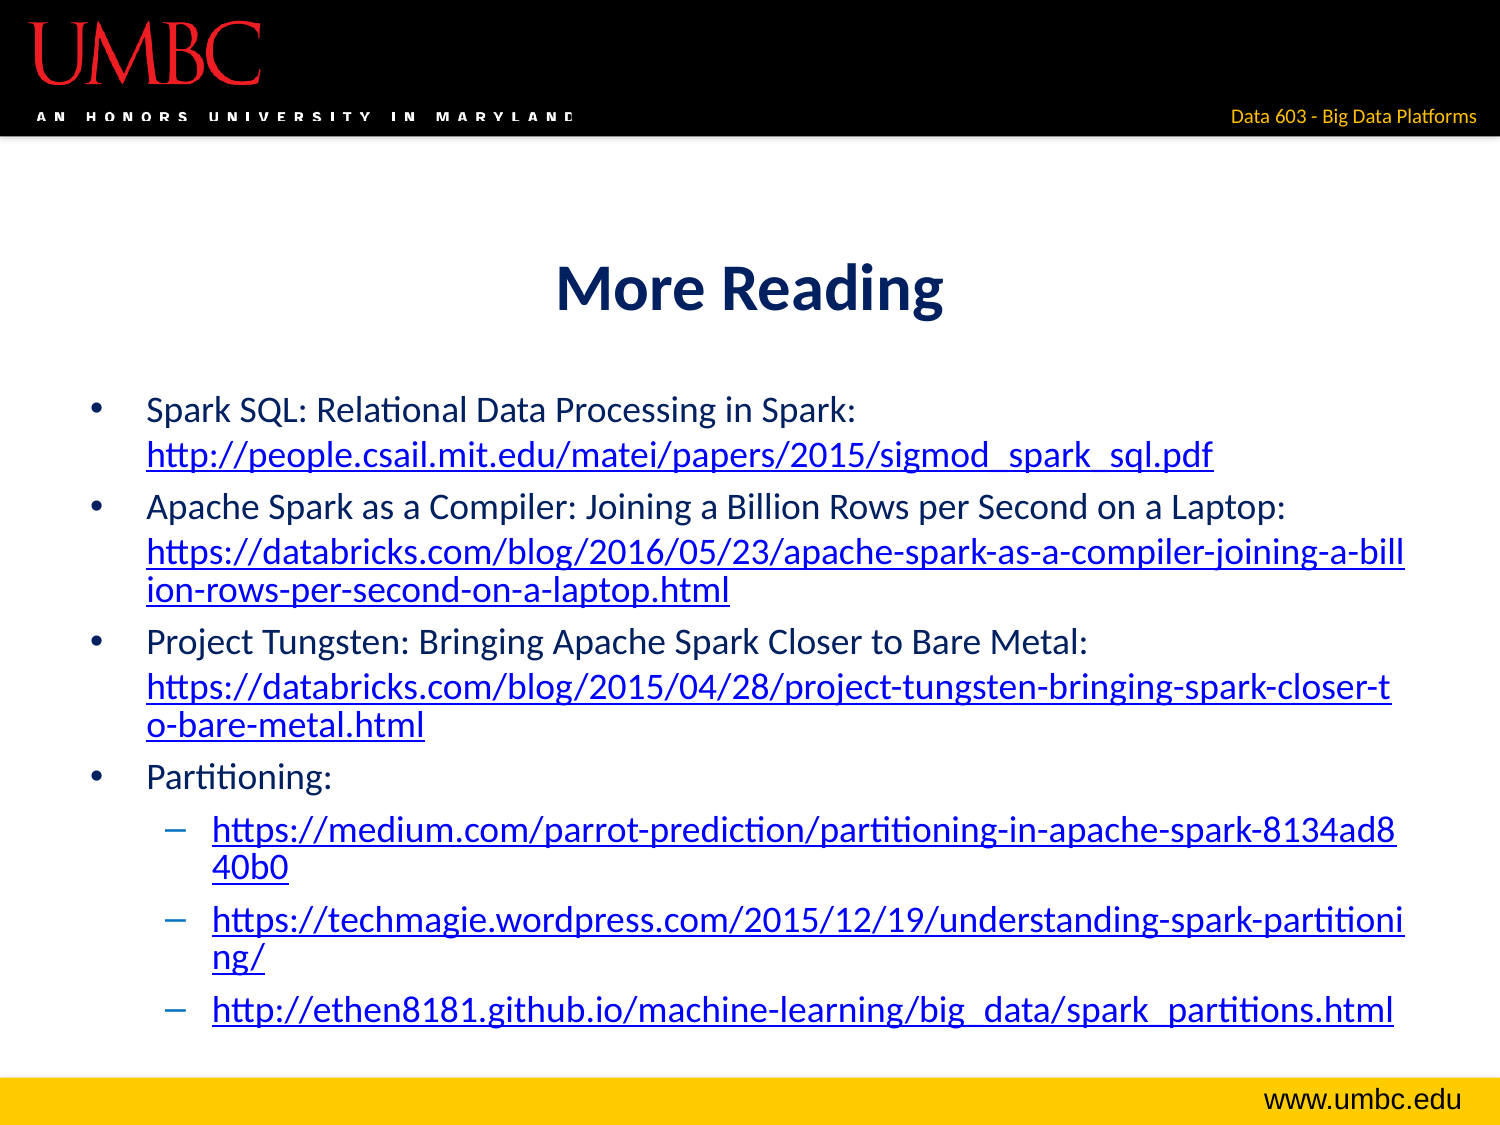

# More Reading
Spark SQL: Relational Data Processing in Spark: http://people.csail.mit.edu/matei/papers/2015/sigmod_spark_sql.pdf
Apache Spark as a Compiler: Joining a Billion Rows per Second on a Laptop:  https://databricks.com/blog/2016/05/23/apache-spark-as-a-compiler-joining-a-billion-rows-per-second-on-a-laptop.html
Project Tungsten: Bringing Apache Spark Closer to Bare Metal: https://databricks.com/blog/2015/04/28/project-tungsten-bringing-spark-closer-to-bare-metal.html
Partitioning:
https://medium.com/parrot-prediction/partitioning-in-apache-spark-8134ad840b0
https://techmagie.wordpress.com/2015/12/19/understanding-spark-partitioning/
http://ethen8181.github.io/machine-learning/big_data/spark_partitions.html